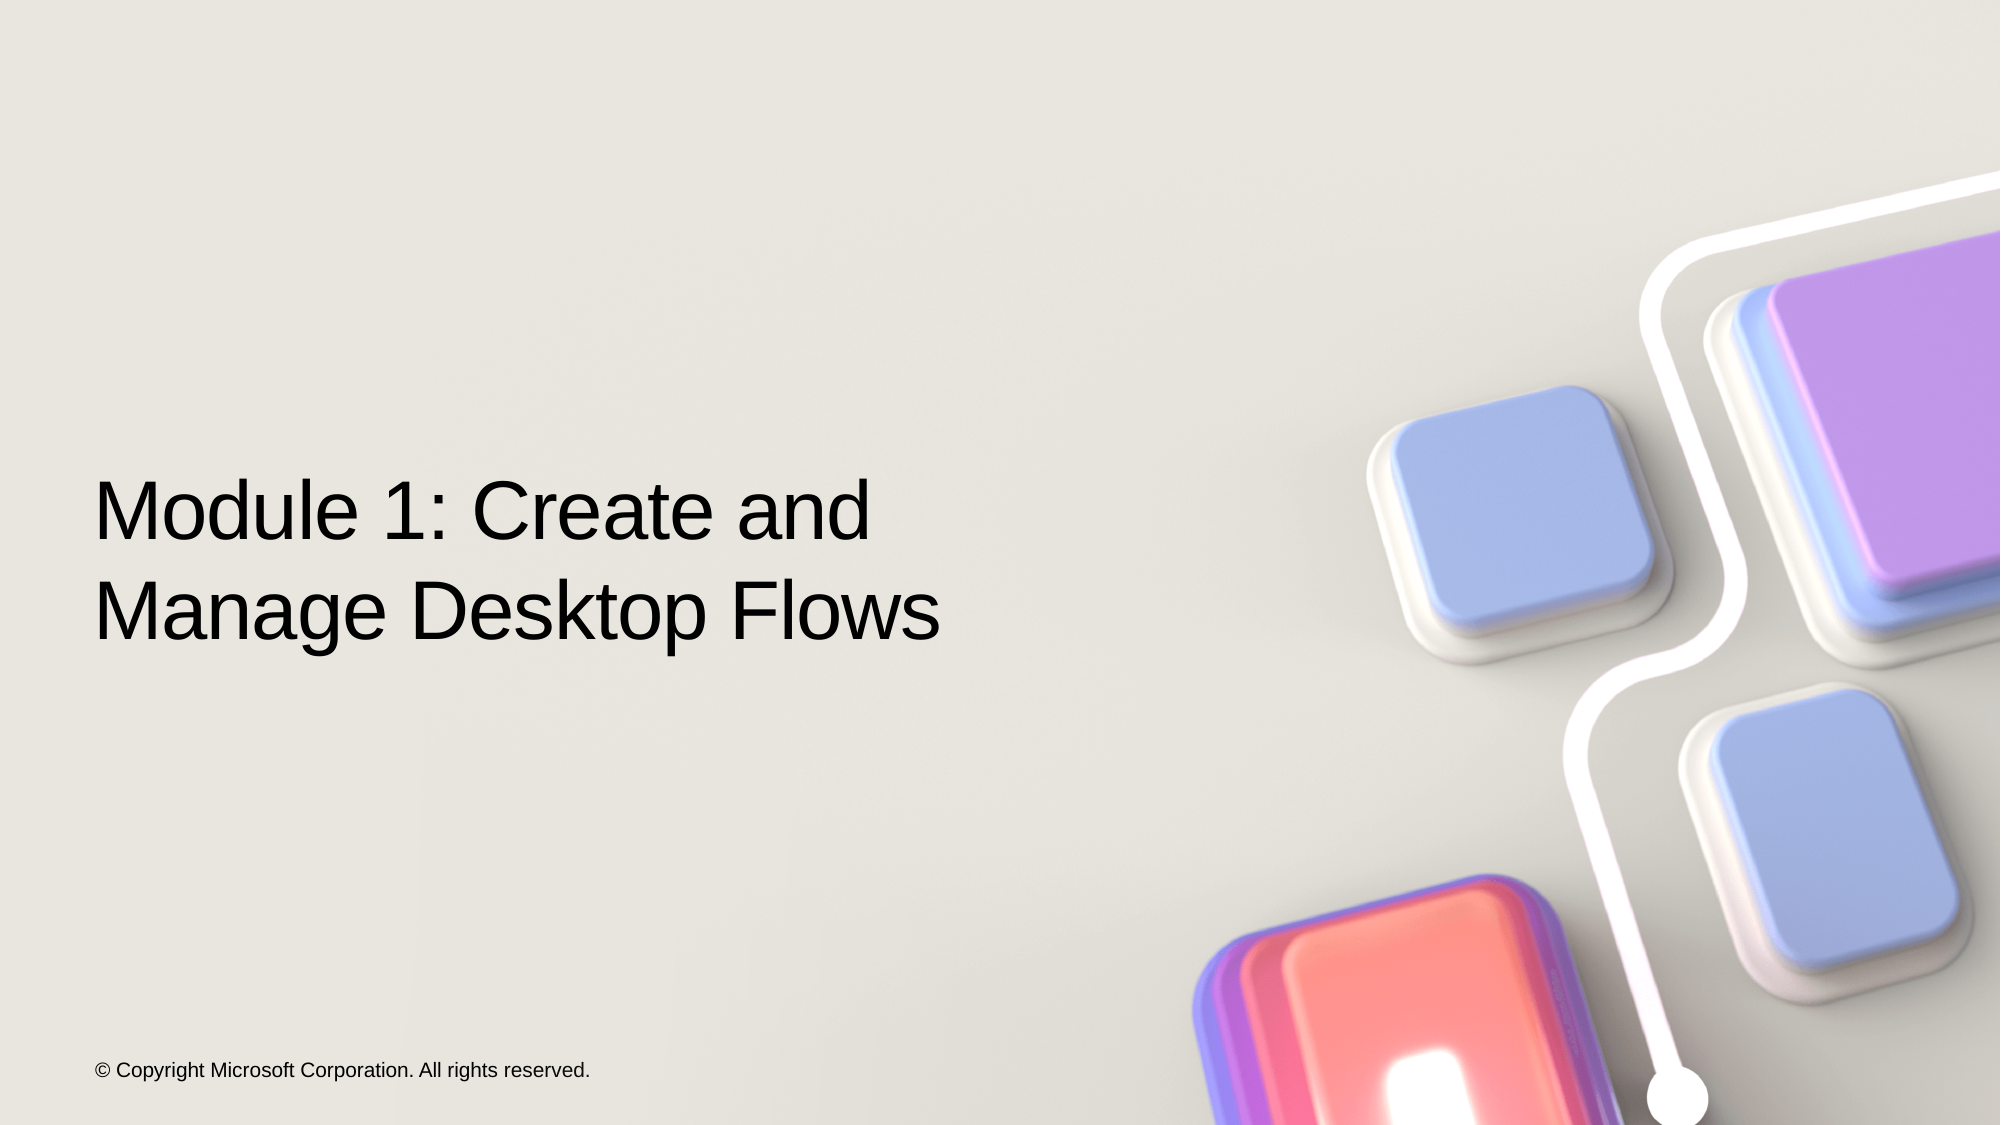

# Module 1: Create and Manage Desktop Flows